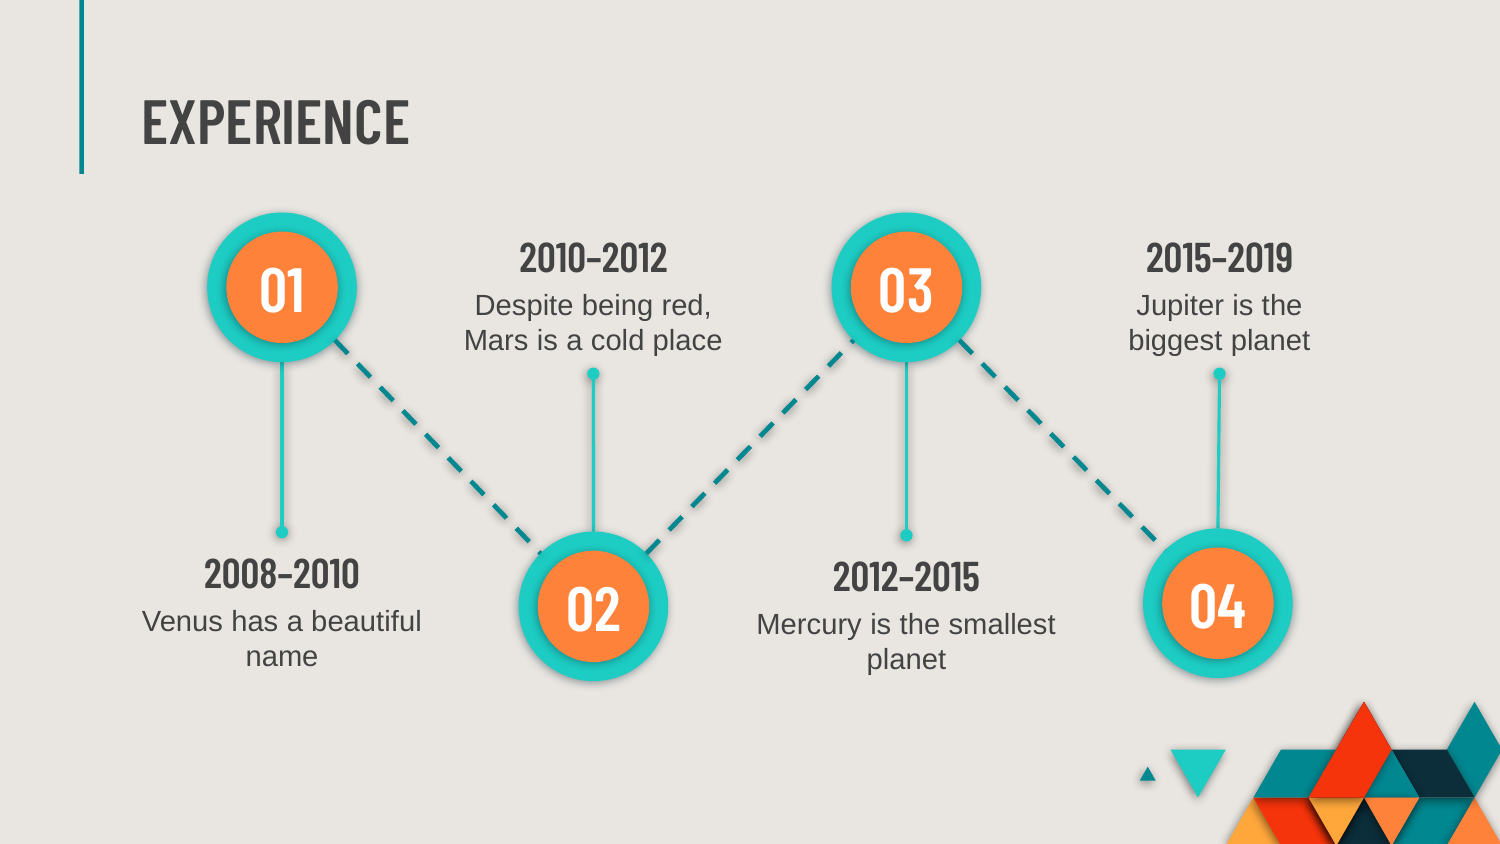

# EXPERIENCE

01

03
2010–2012
2015–2019
Despite being red, Mars is a cold place
Jupiter is the biggest planet

04

02
2008–2010
2012–2015
Venus has a beautiful name
Mercury is the smallest planet